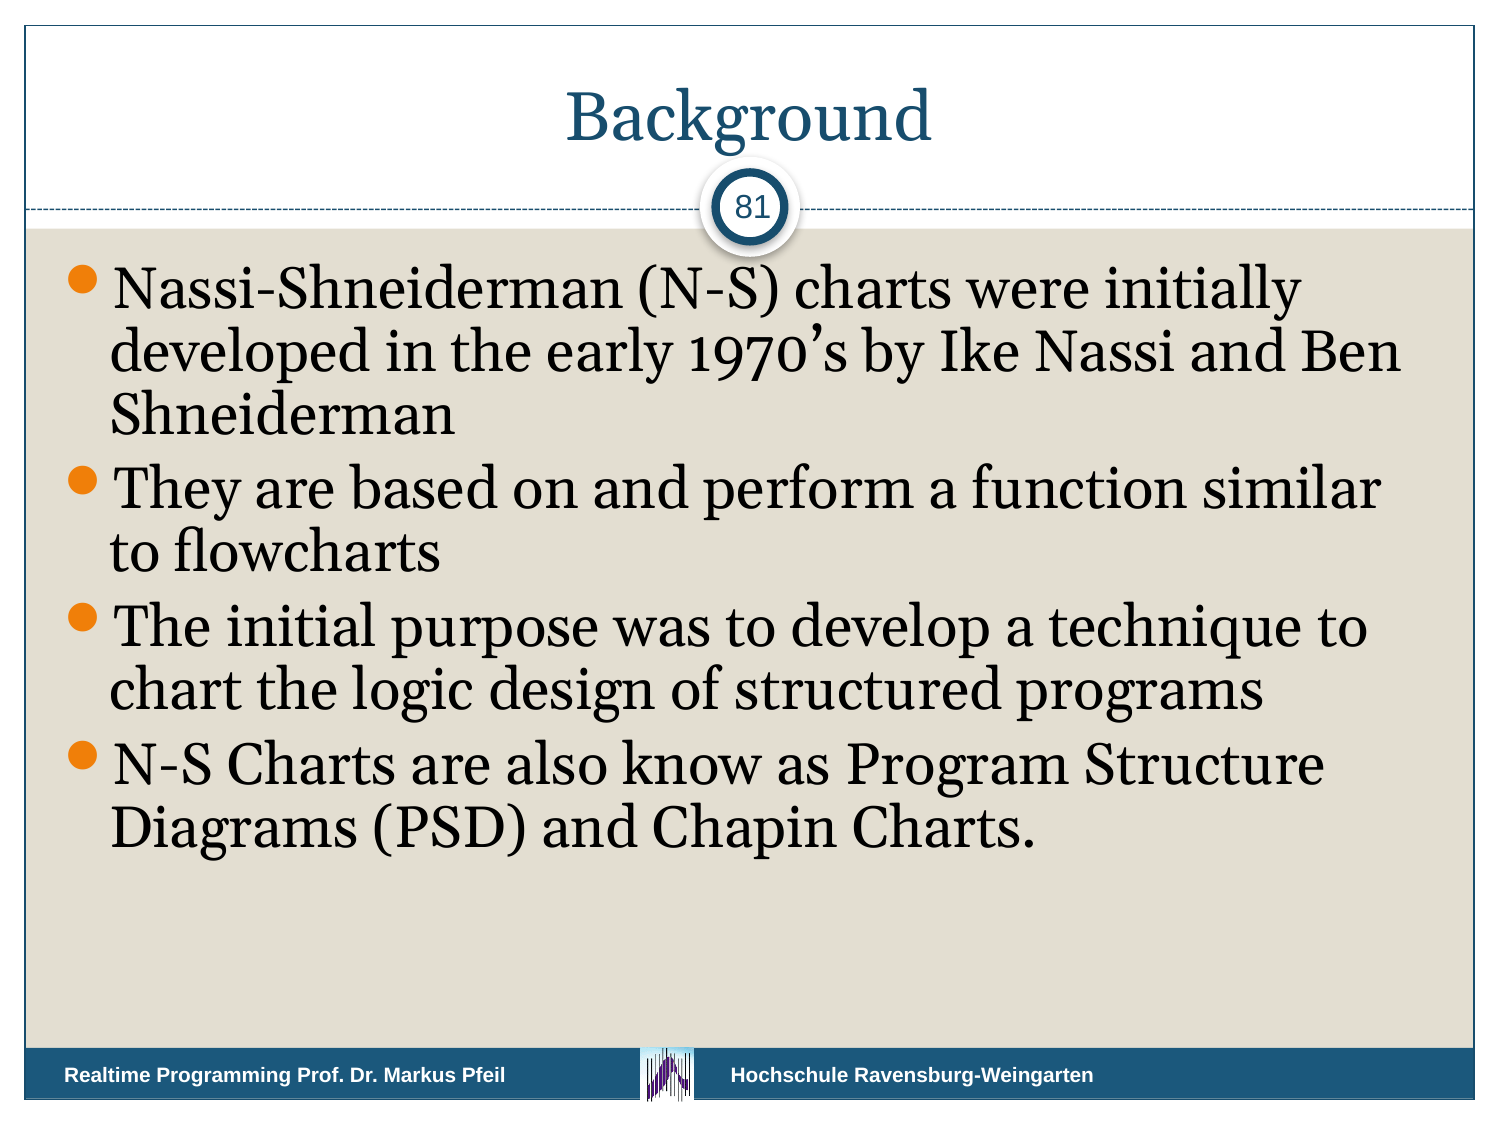

# Background
81
Nassi-Shneiderman (N-S) charts were initially developed in the early 1970’s by Ike Nassi and Ben Shneiderman
They are based on and perform a function similar to flowcharts
The initial purpose was to develop a technique to chart the logic design of structured programs
N-S Charts are also know as Program Structure Diagrams (PSD) and Chapin Charts.
Realtime Programming Prof. Dr. Markus Pfeil